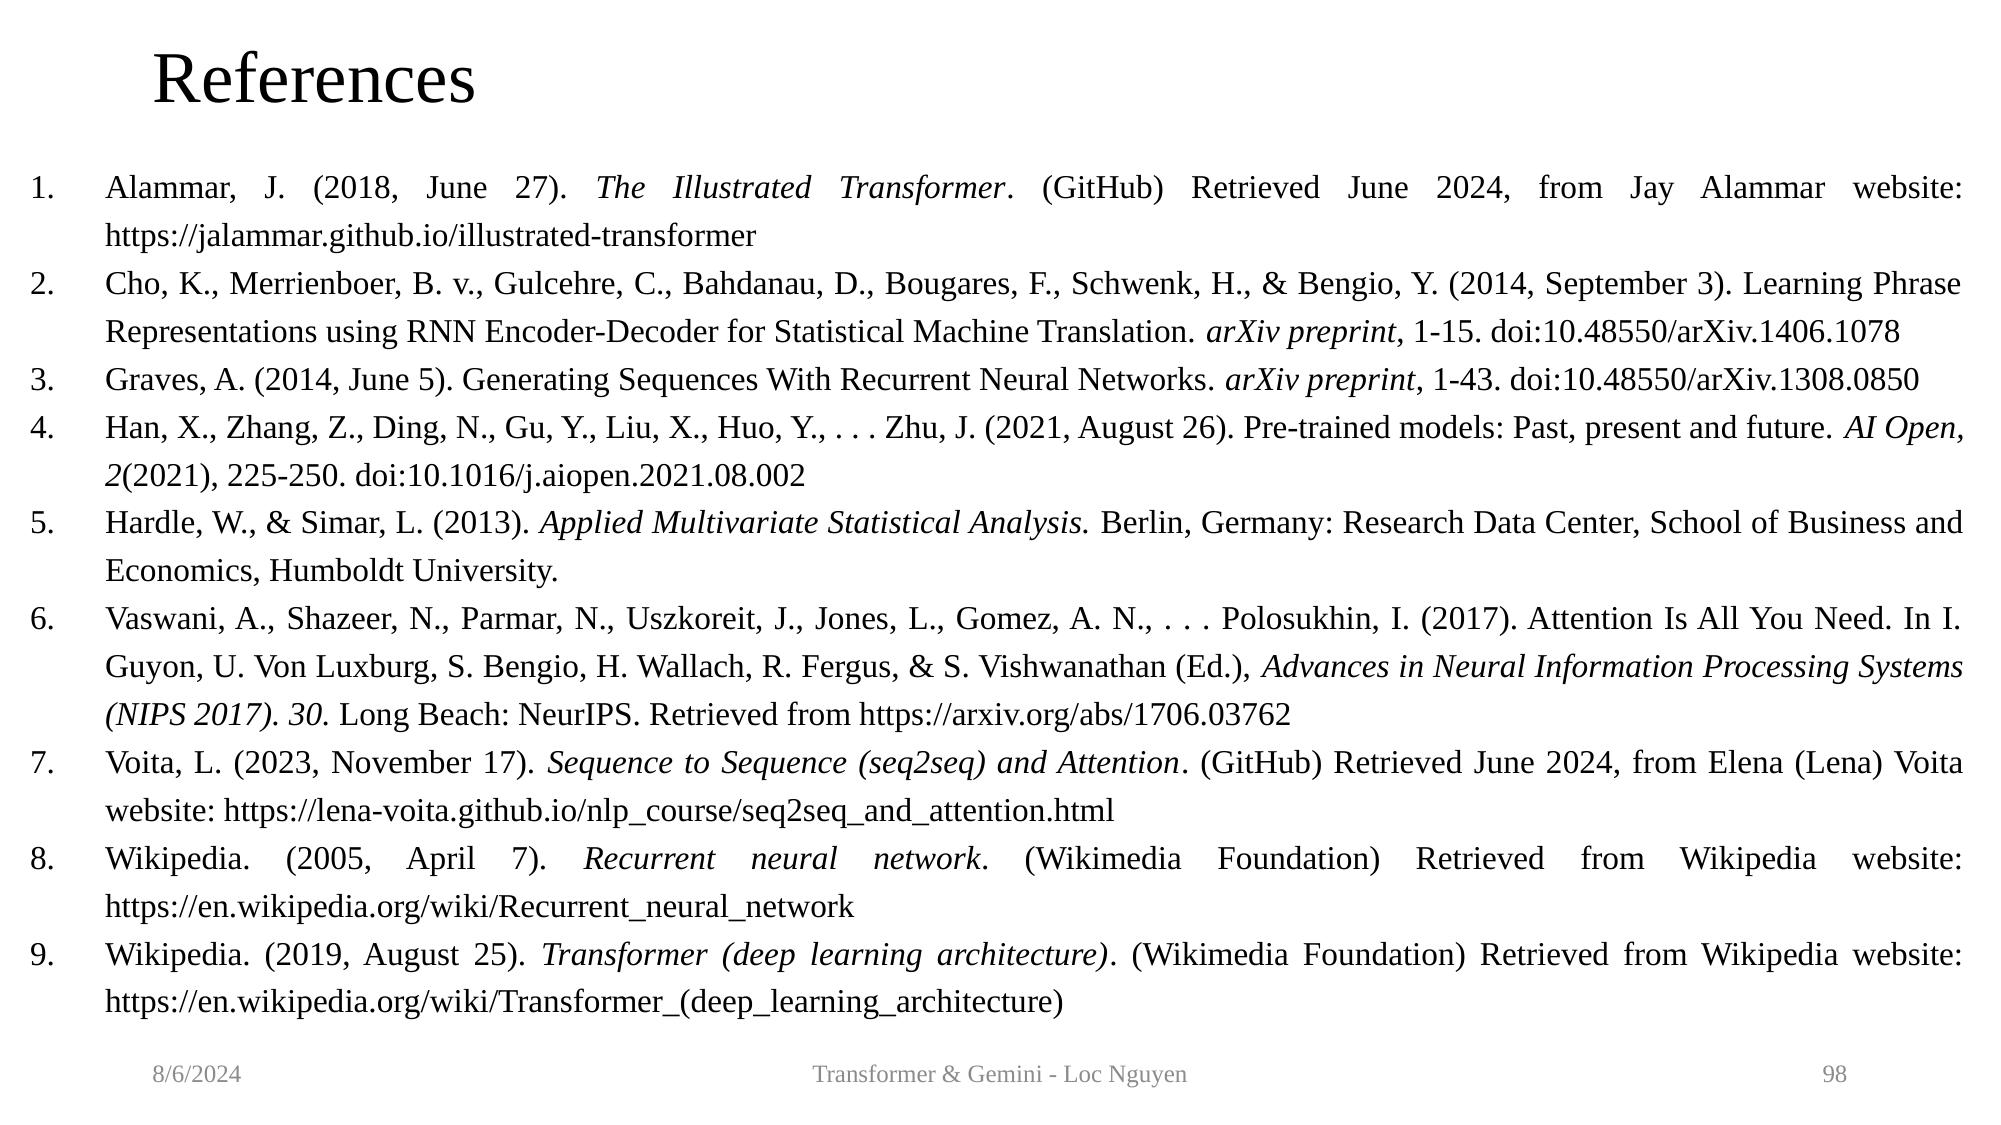

# References
Alammar, J. (2018, June 27). The Illustrated Transformer. (GitHub) Retrieved June 2024, from Jay Alammar website: https://jalammar.github.io/illustrated-transformer
Cho, K., Merrienboer, B. v., Gulcehre, C., Bahdanau, D., Bougares, F., Schwenk, H., & Bengio, Y. (2014, September 3). Learning Phrase Representations using RNN Encoder-Decoder for Statistical Machine Translation. arXiv preprint, 1-15. doi:10.48550/arXiv.1406.1078
Graves, A. (2014, June 5). Generating Sequences With Recurrent Neural Networks. arXiv preprint, 1-43. doi:10.48550/arXiv.1308.0850
Han, X., Zhang, Z., Ding, N., Gu, Y., Liu, X., Huo, Y., . . . Zhu, J. (2021, August 26). Pre-trained models: Past, present and future. AI Open, 2(2021), 225-250. doi:10.1016/j.aiopen.2021.08.002
Hardle, W., & Simar, L. (2013). Applied Multivariate Statistical Analysis. Berlin, Germany: Research Data Center, School of Business and Economics, Humboldt University.
Vaswani, A., Shazeer, N., Parmar, N., Uszkoreit, J., Jones, L., Gomez, A. N., . . . Polosukhin, I. (2017). Attention Is All You Need. In I. Guyon, U. Von Luxburg, S. Bengio, H. Wallach, R. Fergus, & S. Vishwanathan (Ed.), Advances in Neural Information Processing Systems (NIPS 2017). 30. Long Beach: NeurIPS. Retrieved from https://arxiv.org/abs/1706.03762
Voita, L. (2023, November 17). Sequence to Sequence (seq2seq) and Attention. (GitHub) Retrieved June 2024, from Elena (Lena) Voita website: https://lena-voita.github.io/nlp_course/seq2seq_and_attention.html
Wikipedia. (2005, April 7). Recurrent neural network. (Wikimedia Foundation) Retrieved from Wikipedia website: https://en.wikipedia.org/wiki/Recurrent_neural_network
Wikipedia. (2019, August 25). Transformer (deep learning architecture). (Wikimedia Foundation) Retrieved from Wikipedia website: https://en.wikipedia.org/wiki/Transformer_(deep_learning_architecture)
8/6/2024
Transformer & Gemini - Loc Nguyen
98